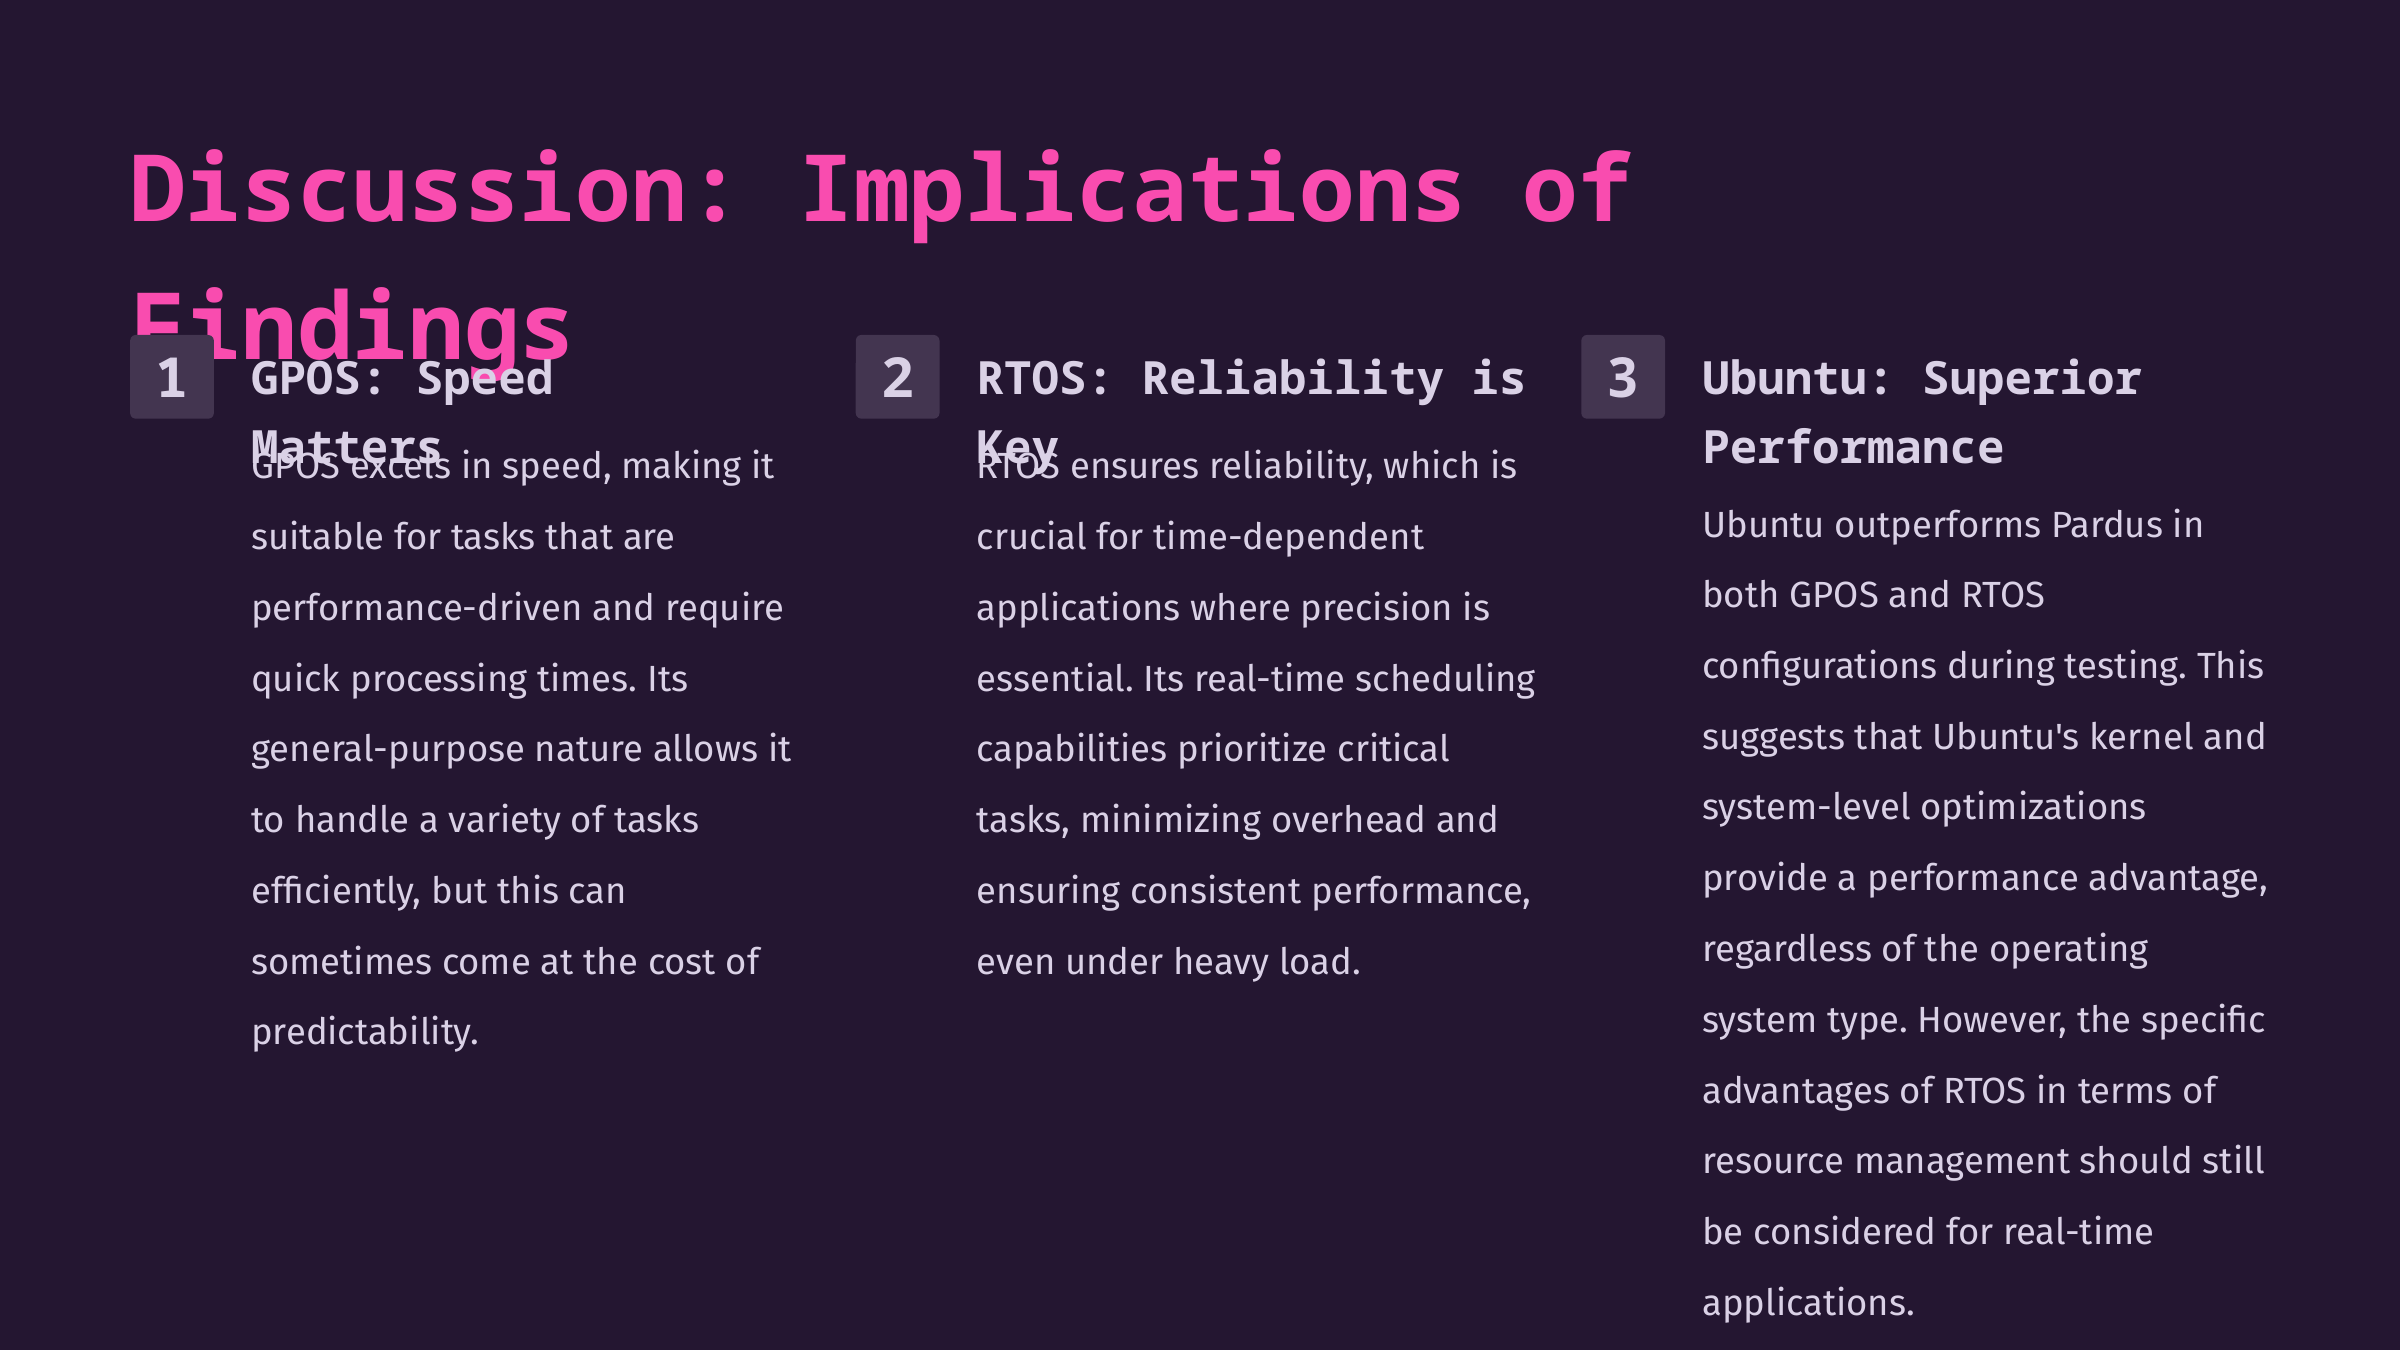

Discussion: Implications of Findings

GPOS: Speed Matters

RTOS: Reliability is Key

Ubuntu: Superior Performance
1
2
3
GPOS excels in speed, making it suitable for tasks that are performance-driven and require quick processing times. Its general-purpose nature allows it to handle a variety of tasks efficiently, but this can sometimes come at the cost of predictability.
RTOS ensures reliability, which is crucial for time-dependent applications where precision is essential. Its real-time scheduling capabilities prioritize critical tasks, minimizing overhead and ensuring consistent performance, even under heavy load.
Ubuntu outperforms Pardus in both GPOS and RTOS configurations during testing. This suggests that Ubuntu's kernel and system-level optimizations provide a performance advantage, regardless of the operating system type. However, the specific advantages of RTOS in terms of resource management should still be considered for real-time applications.